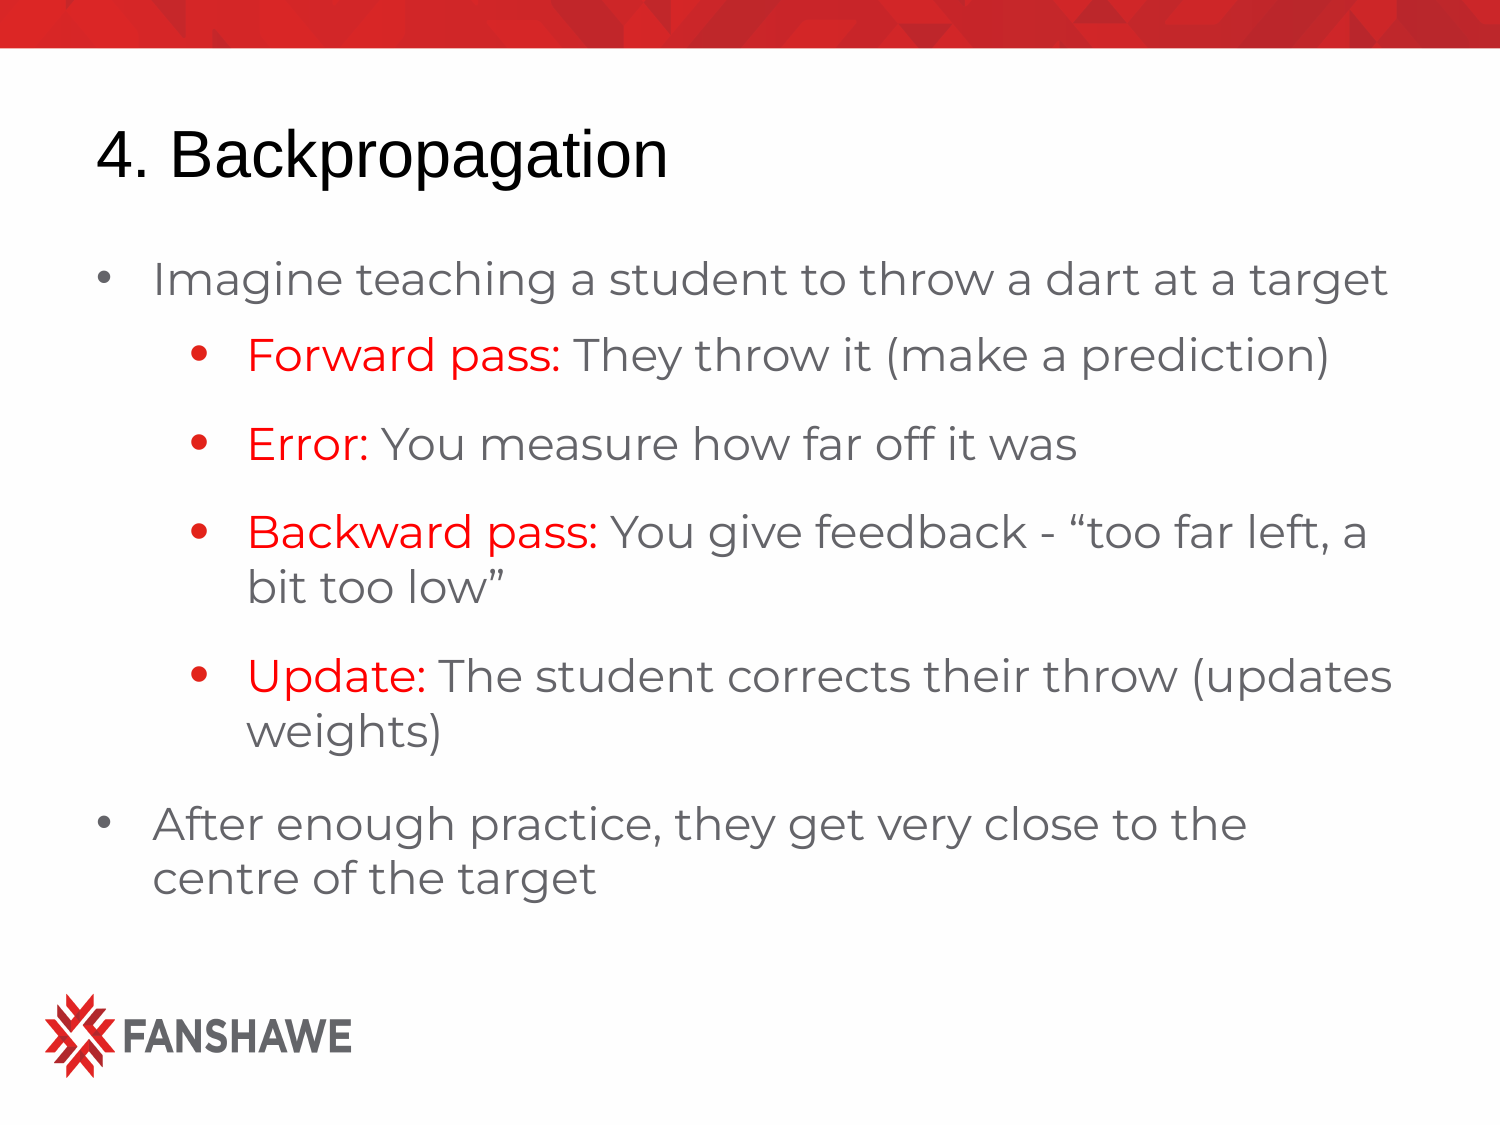

# 4. Backpropagation
Imagine teaching a student to throw a dart at a target
Forward pass: They throw it (make a prediction)
Error: You measure how far off it was
Backward pass: You give feedback - “too far left, a bit too low”
Update: The student corrects their throw (updates weights)
After enough practice, they get very close to the centre of the target